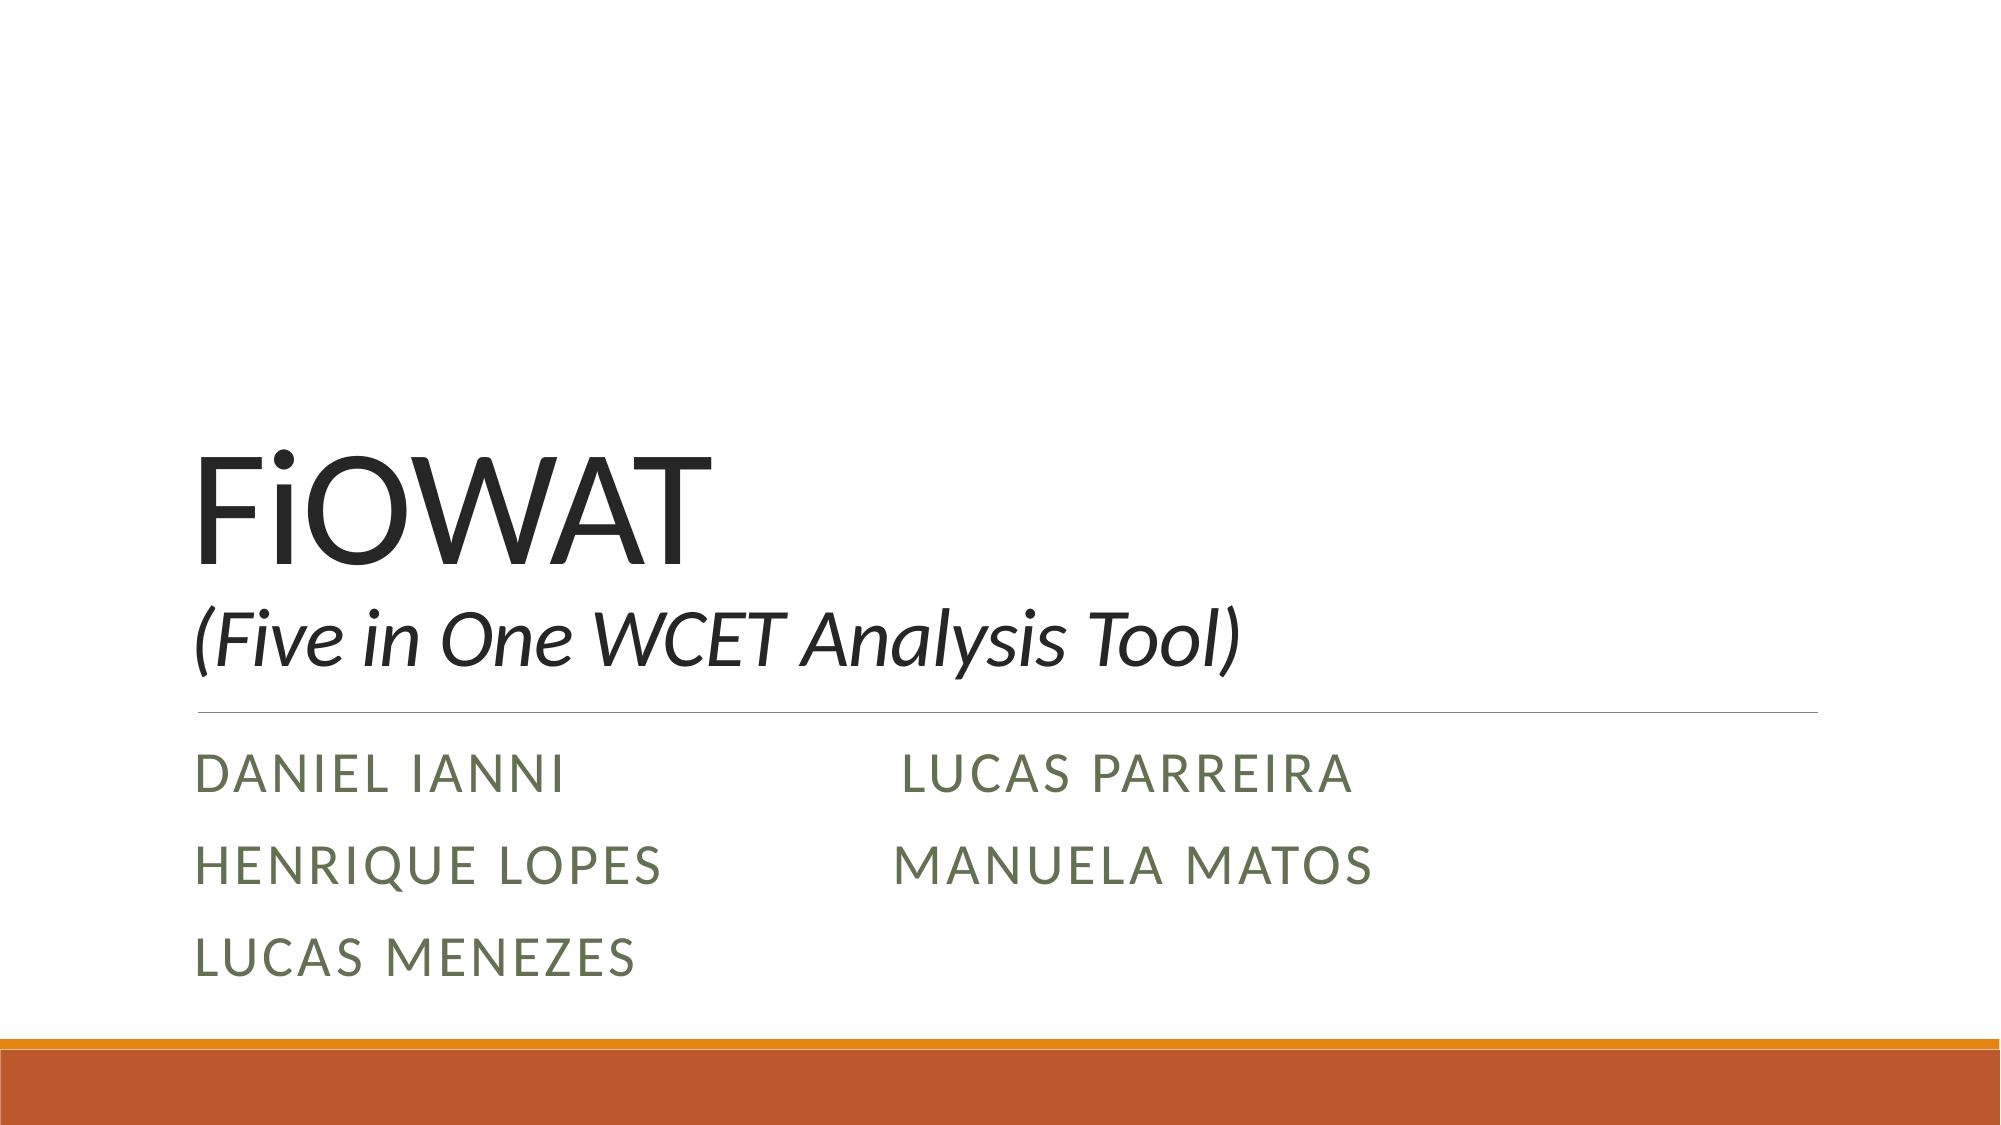

# FiOWAT (Five in One WCET Analysis Tool)
Daniel Ianni                   Lucas Parreira
Henrique Lopes             Manuela Matos
Lucas Menezes